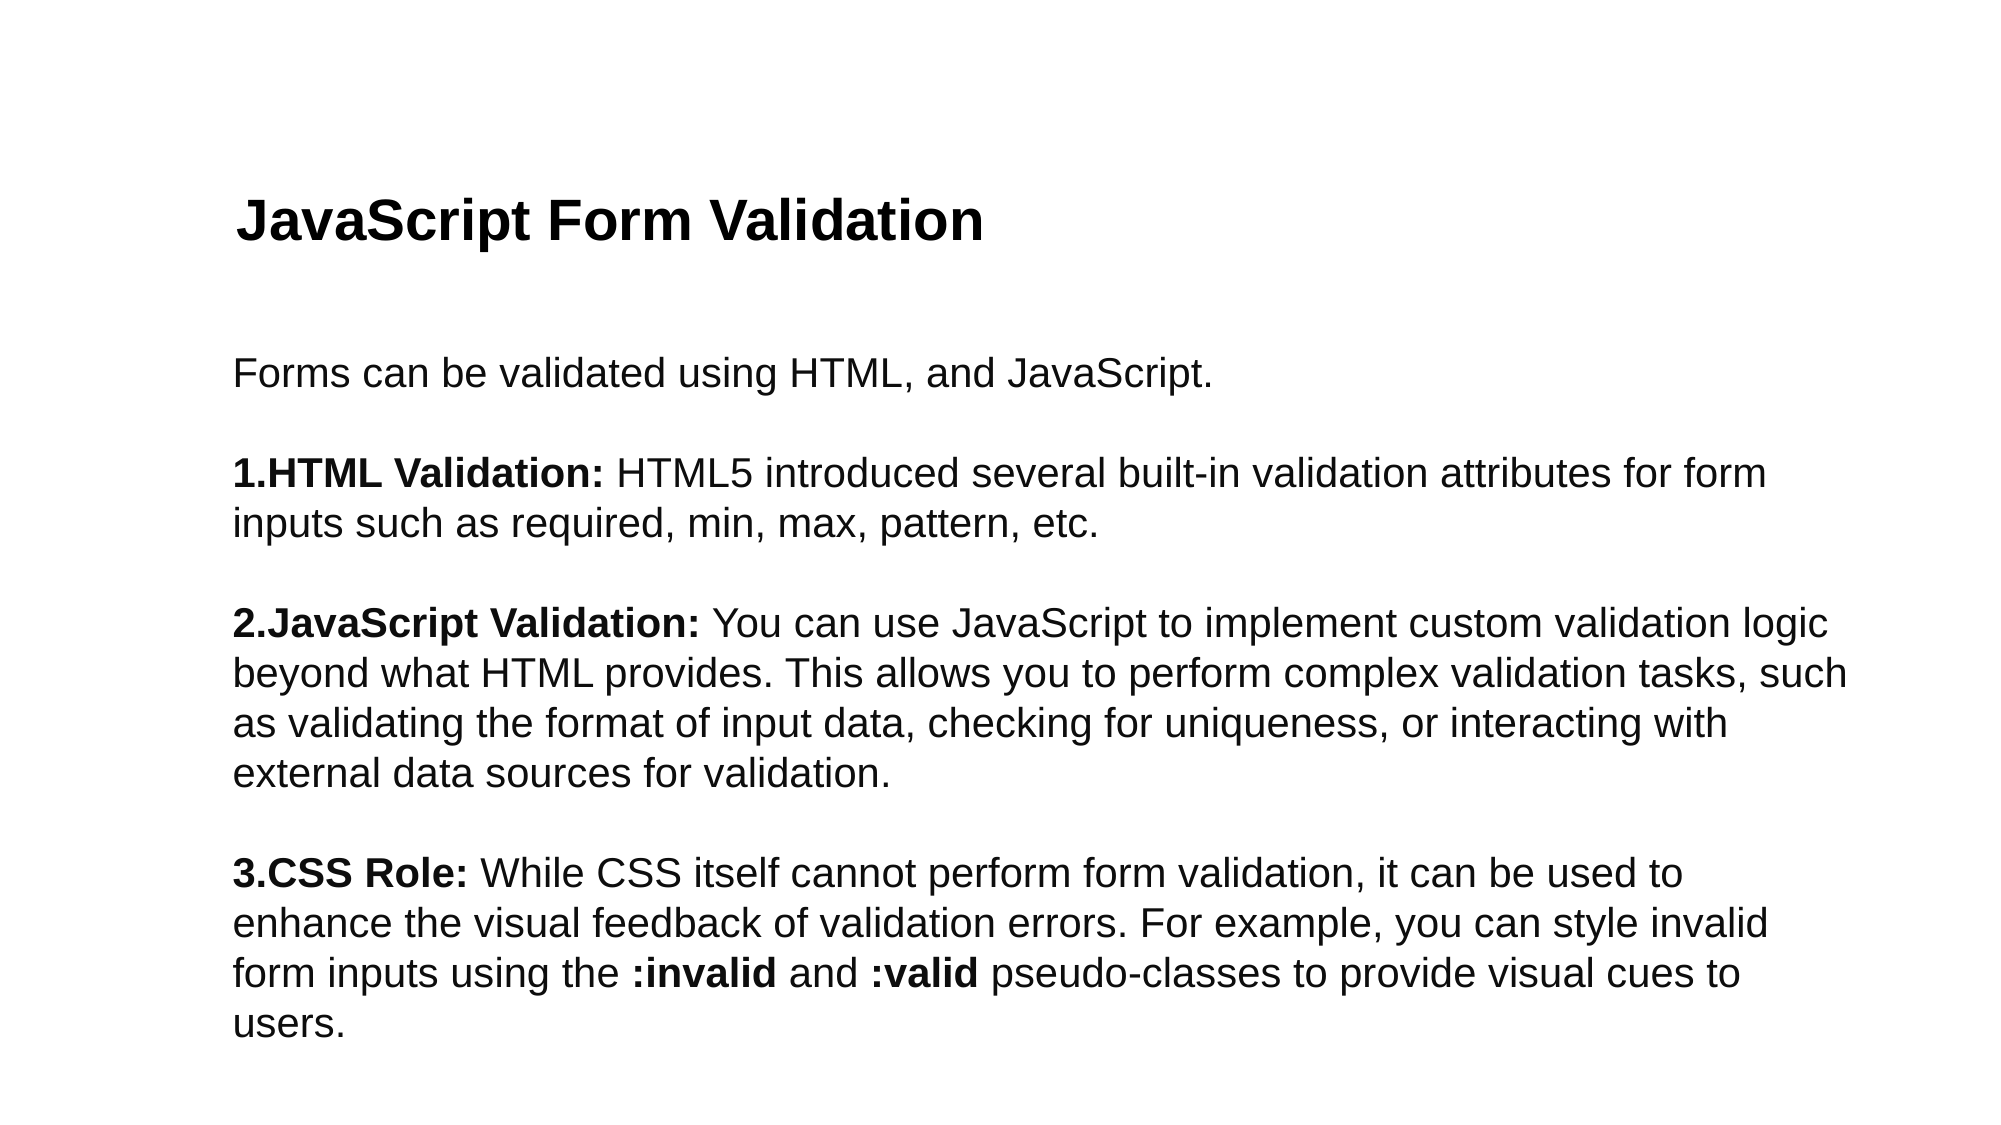

JavaScript Form Validation
Forms can be validated using HTML, and JavaScript.

HTML Validation: HTML5 introduced several built-in validation attributes for form inputs such as required, min, max, pattern, etc.

JavaScript Validation: You can use JavaScript to implement custom validation logic beyond what HTML provides. This allows you to perform complex validation tasks, such as validating the format of input data, checking for uniqueness, or interacting with external data sources for validation.

CSS Role: While CSS itself cannot perform form validation, it can be used to enhance the visual feedback of validation errors. For example, you can style invalid form inputs using the :invalid and :valid pseudo-classes to provide visual cues to users.